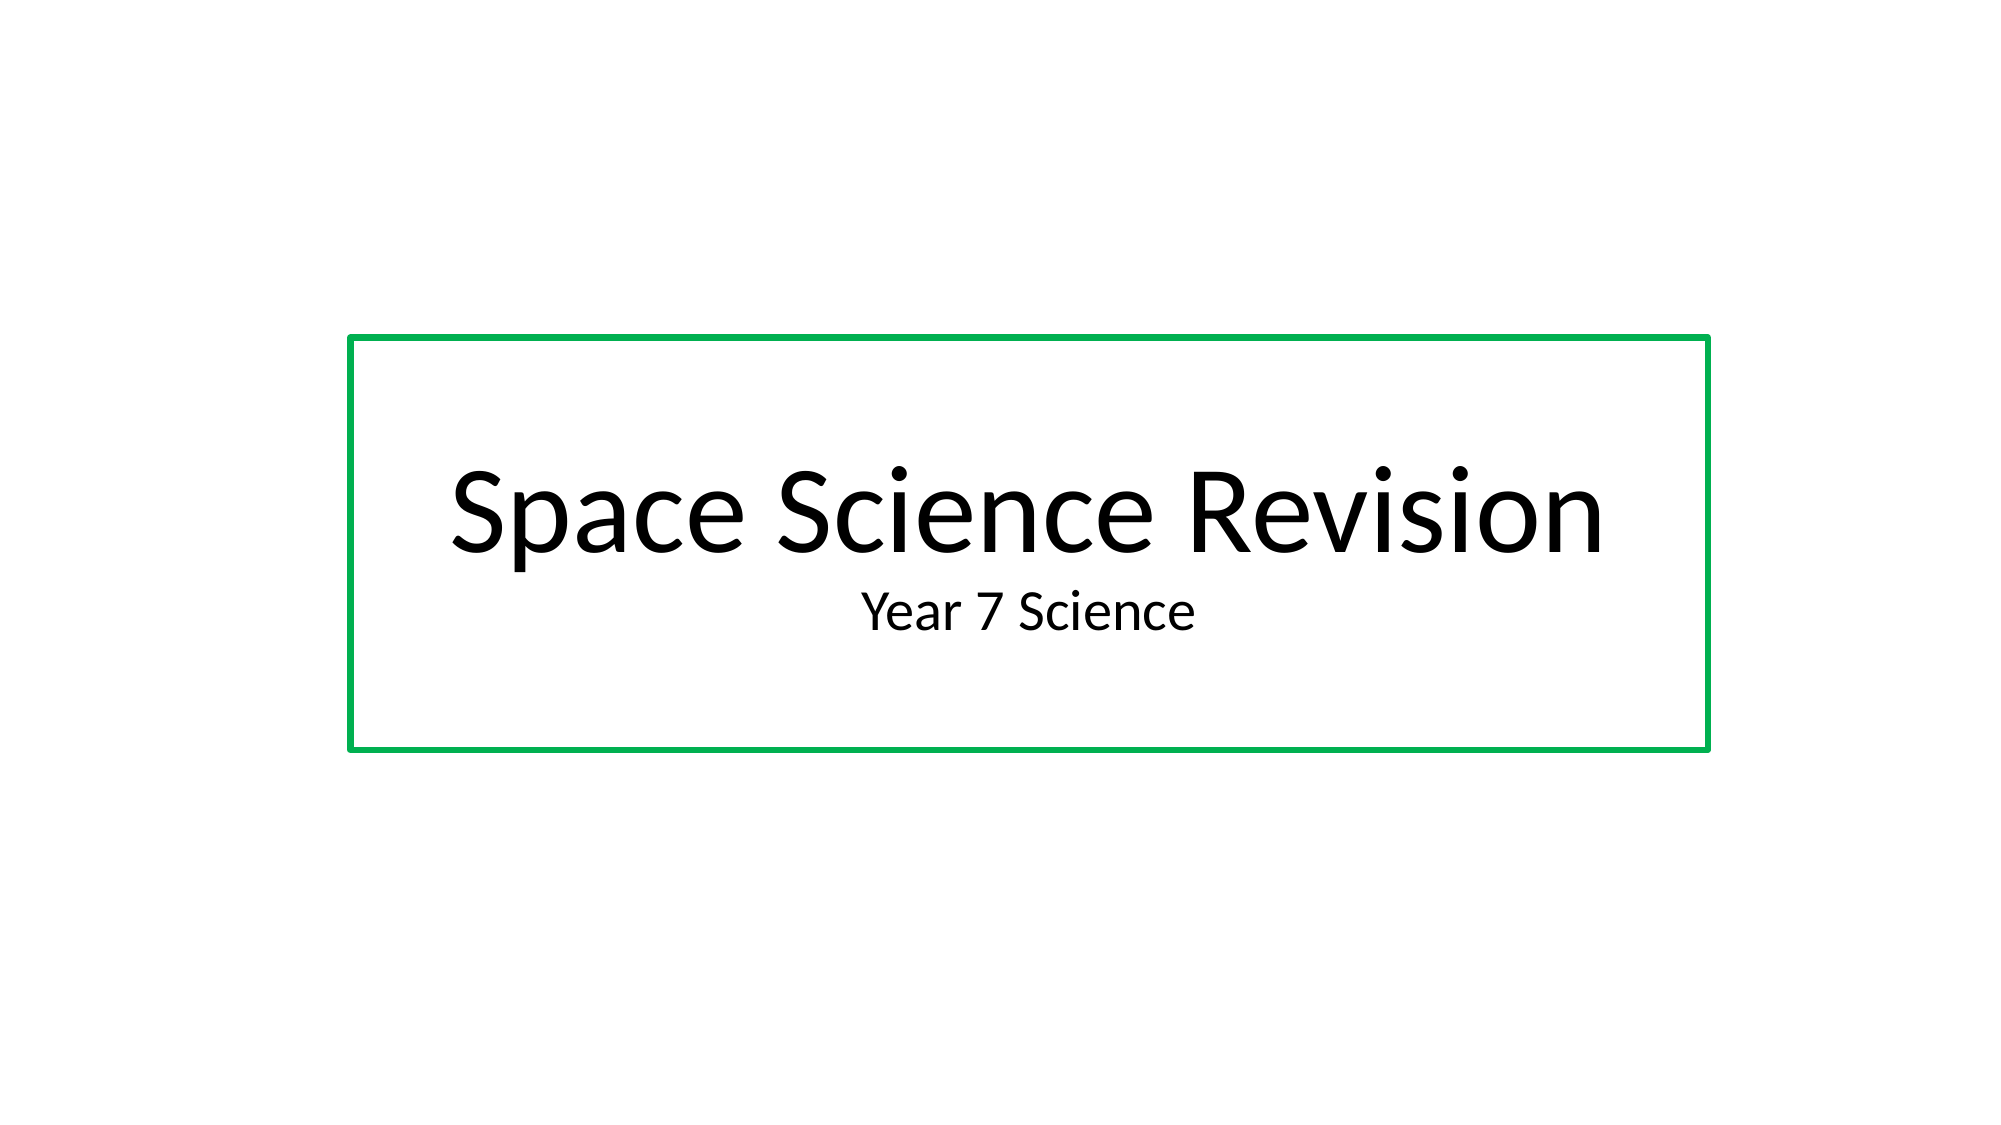

# Space Science Revision Year 7 Science